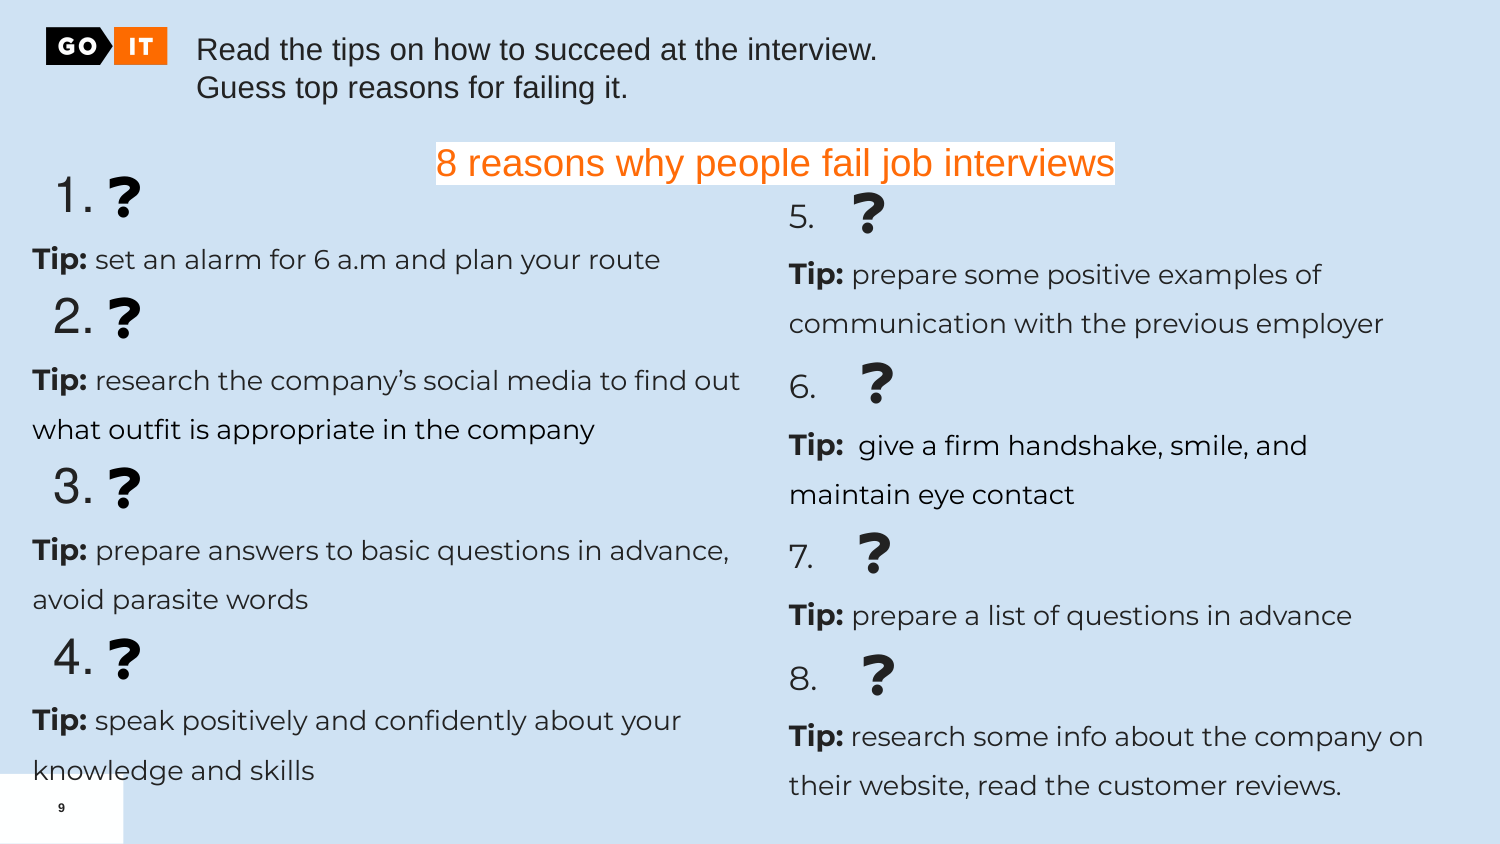

Read the tips on how to succeed at the interview.
Guess top reasons for failing it.
8 reasons why people fail job interviews
❓
Tip: set an alarm for 6 a.m and plan your route
❓
Tip: research the company’s social media to find out what outfit is appropriate in the company
❓
Tip: prepare answers to basic questions in advance, avoid parasite words
❓
Tip: speak positively and confidently about your knowledge and skills

5.    ❓
Tip: prepare some positive examples of communication with the previous employer
6.     ❓
Tip:  give a firm handshake, smile, and maintain eye contact
7.     ❓
Tip: prepare a list of questions in advance
8.     ❓
Tip: research some info about the company on their website, read the customer reviews.